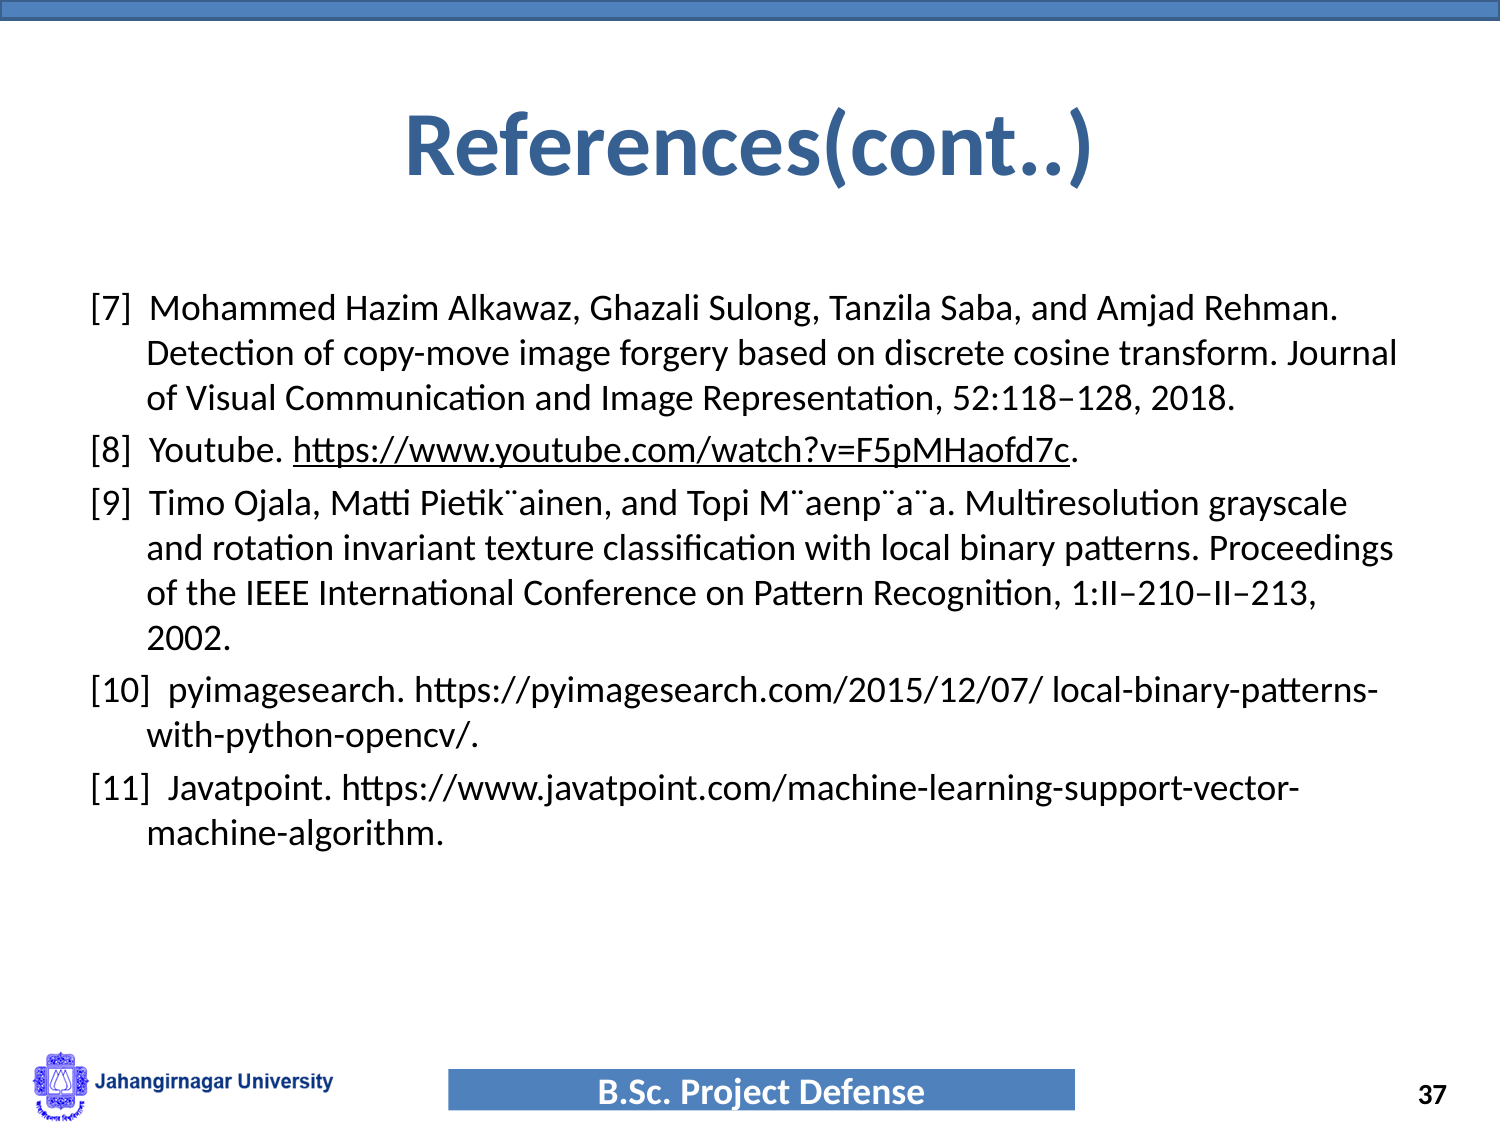

# References(cont..)
[7]  Mohammed Hazim Alkawaz, Ghazali Sulong, Tanzila Saba, and Amjad Rehman. Detection of copy-move image forgery based on discrete cosine transform. Journal of Visual Communication and Image Representation, 52:118–128, 2018.
[8]  Youtube. https://www.youtube.com/watch?v=F5pMHaofd7c.
[9]  Timo Ojala, Matti Pietik¨ainen, and Topi M¨aenp¨a¨a. Multiresolution grayscale and rotation invariant texture classification with local binary patterns. Proceedings of the IEEE International Conference on Pattern Recognition, 1:II–210–II–213, 2002.
[10]  pyimagesearch. https://pyimagesearch.com/2015/12/07/ local-binary-patterns-with-python-opencv/.
[11]  Javatpoint. https://www.javatpoint.com/machine-learning-support-vector-machine-algorithm.
37